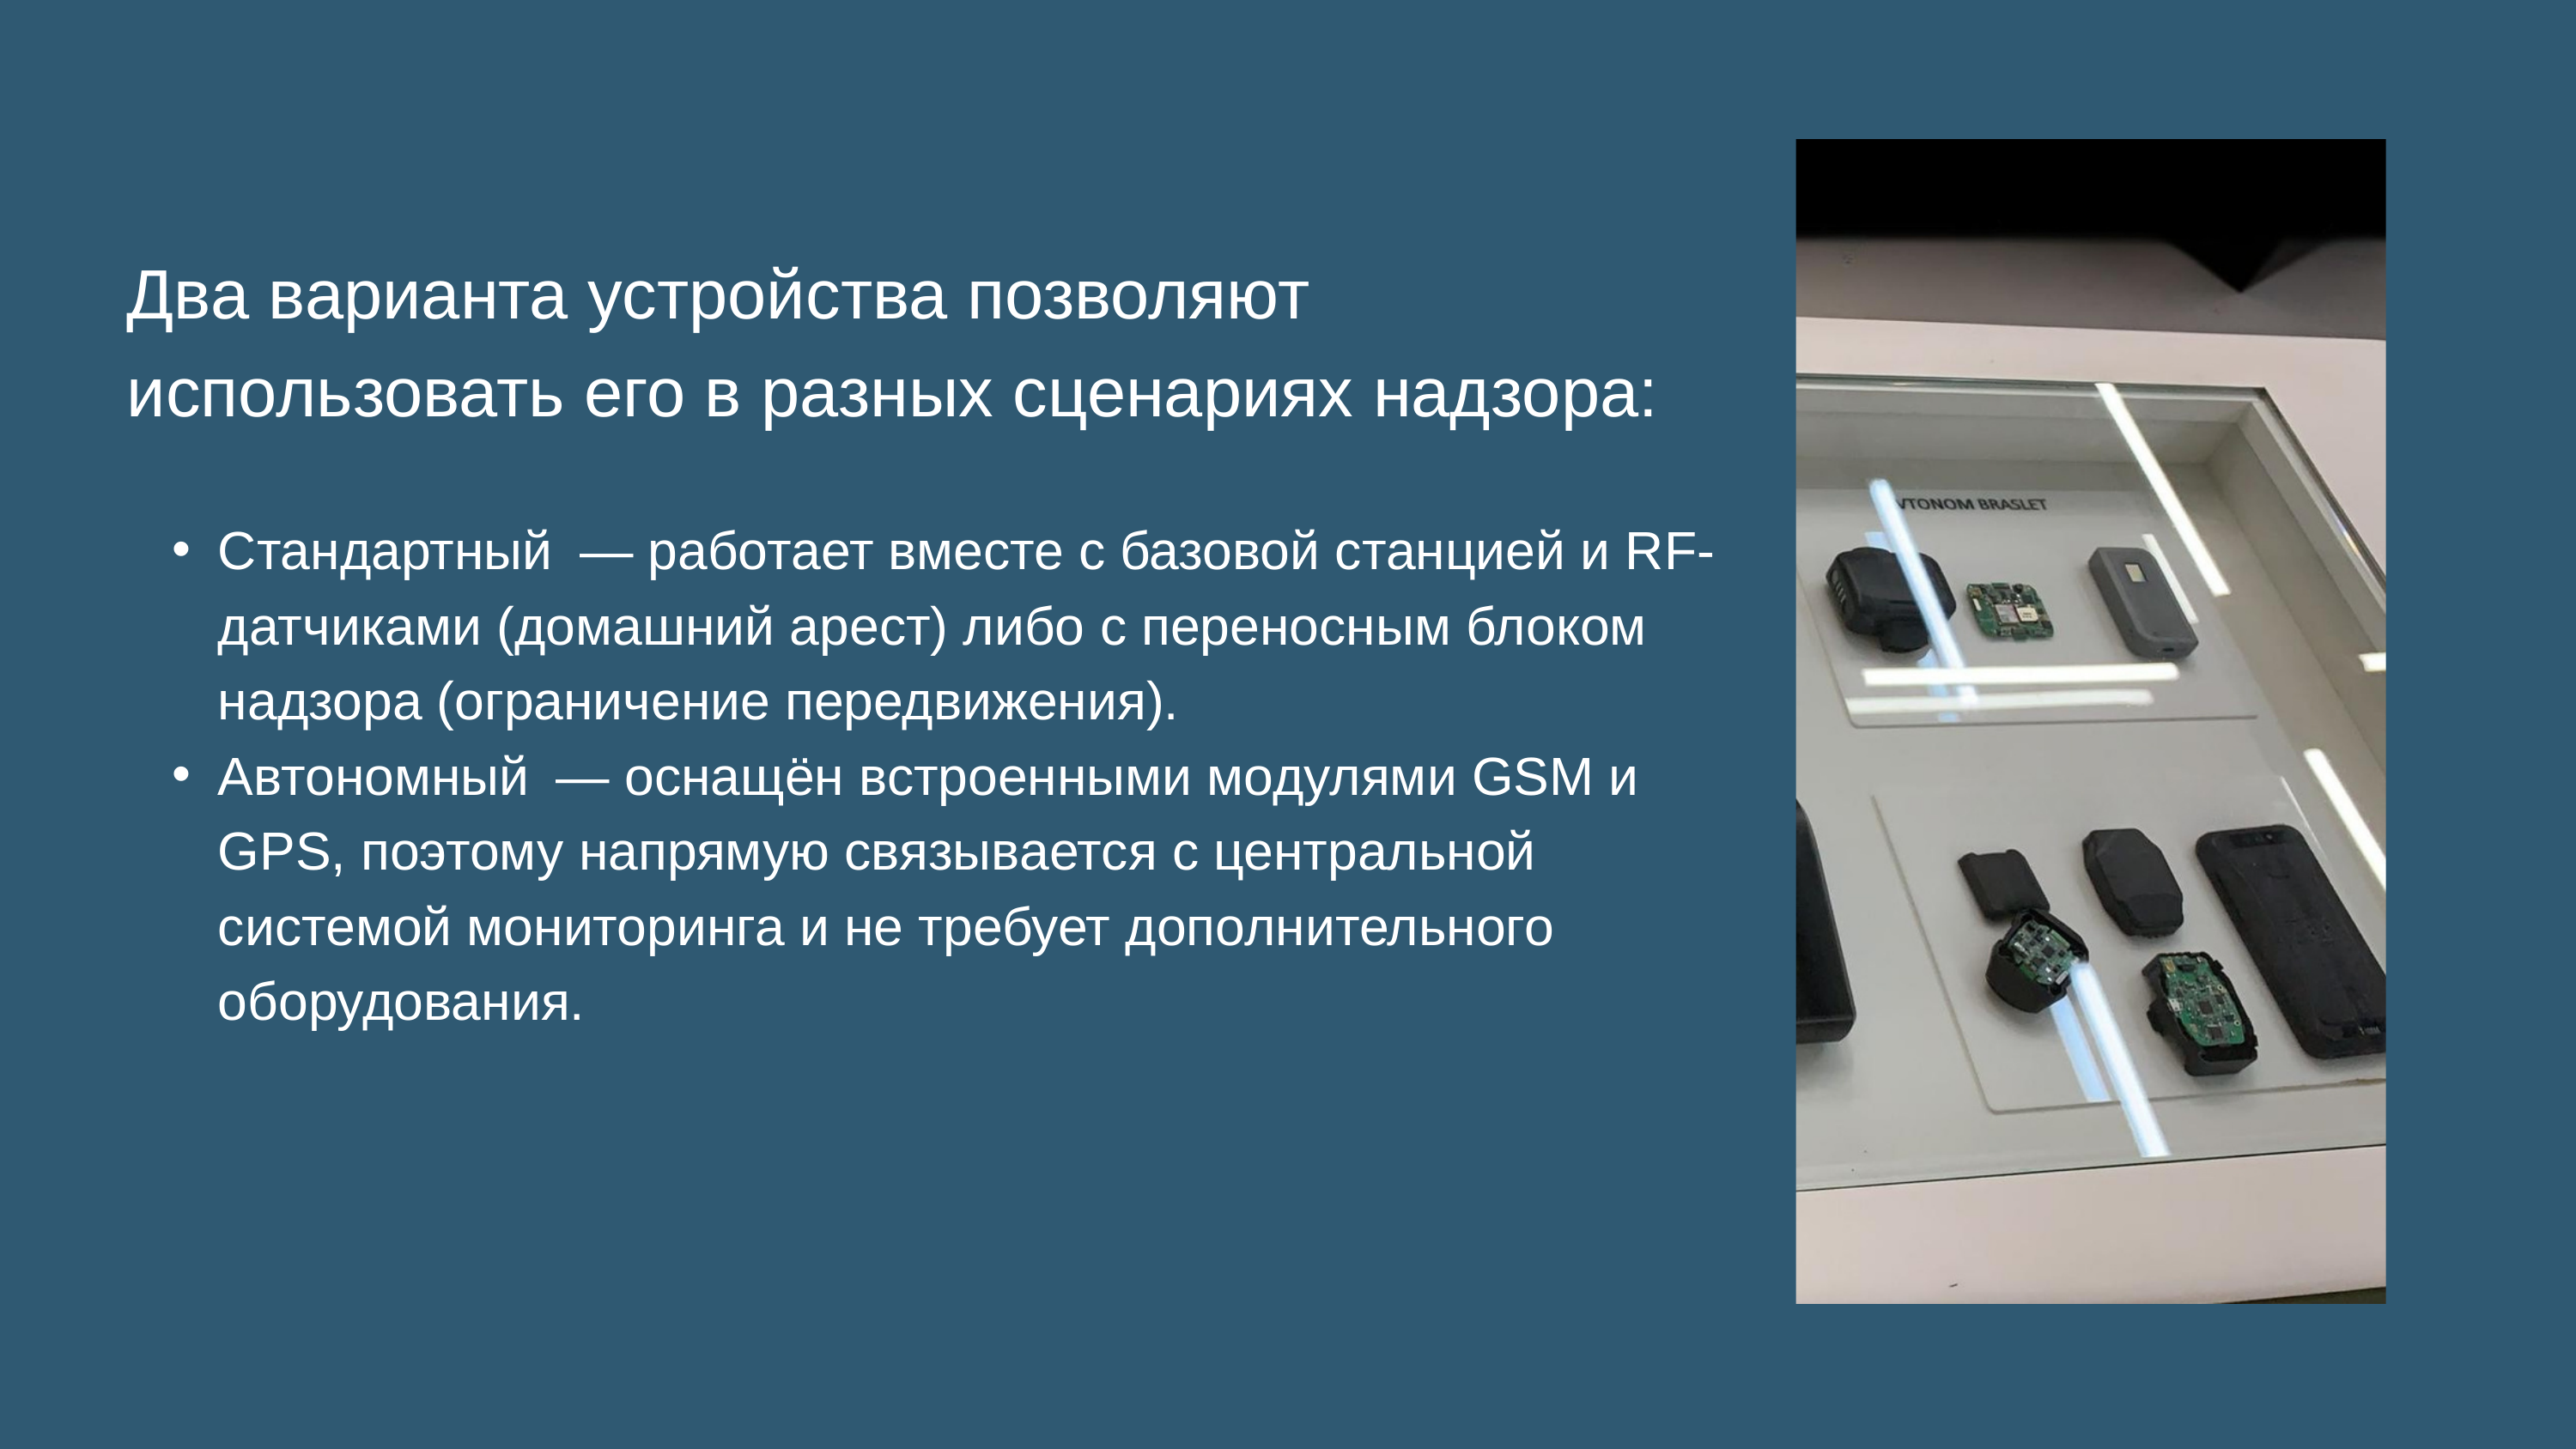

Два варианта устройства позволяют использовать его в разных сценариях надзора:

Стандартный — работает вместе с базовой станцией и RF-датчиками (домашний арест) либо с переносным блоком надзора (ограничение передвижения).
Автономный — оснащён встроенными модулями GSM и GPS, поэтому напрямую связывается с центральной системой мониторинга и не требует дополнительного оборудования.